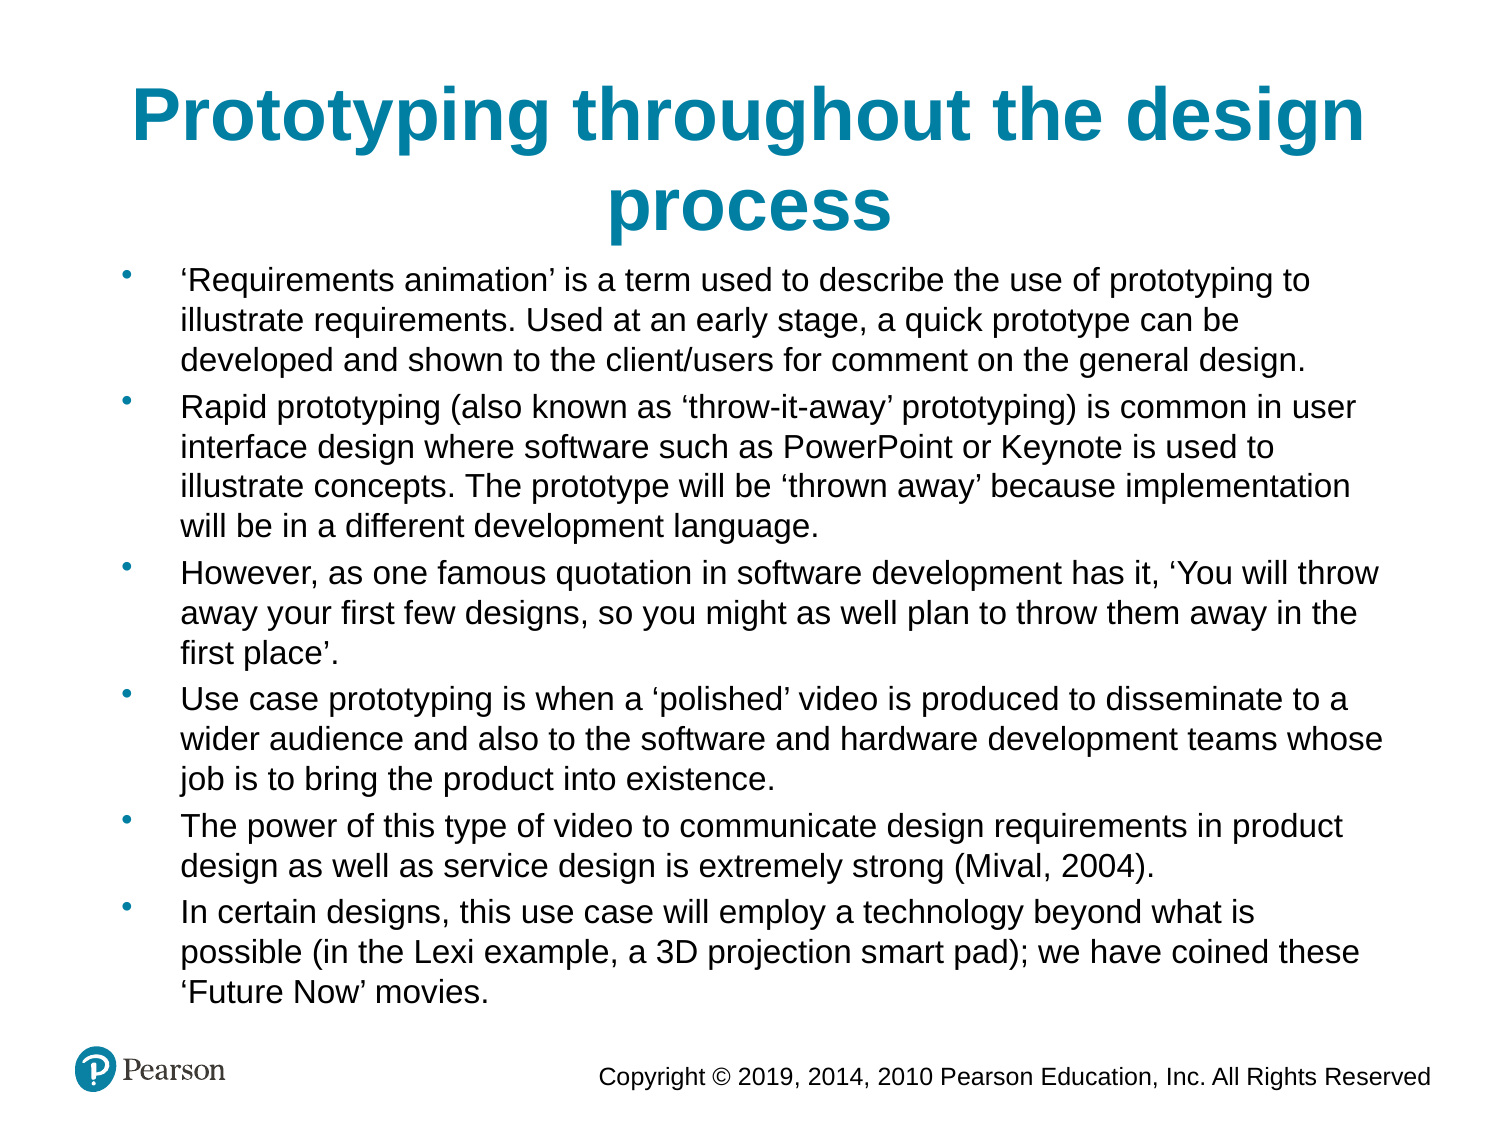

Prototyping throughout the design process
‘Requirements animation’ is a term used to describe the use of prototyping to illustrate requirements. Used at an early stage, a quick prototype can be developed and shown to the client/users for comment on the general design.
Rapid prototyping (also known as ‘throw-it-away’ prototyping) is common in user interface design where software such as PowerPoint or Keynote is used to illustrate concepts. The prototype will be ‘thrown away’ because implementation will be in a different development language.
However, as one famous quotation in software development has it, ‘You will throw away your first few designs, so you might as well plan to throw them away in the first place’.
Use case prototyping is when a ‘polished’ video is produced to disseminate to a wider audience and also to the software and hardware development teams whose job is to bring the product into existence.
The power of this type of video to communicate design requirements in product design as well as service design is extremely strong (Mival, 2004).
In certain designs, this use case will employ a technology beyond what is possible (in the Lexi example, a 3D projection smart pad); we have coined these ‘Future Now’ movies.